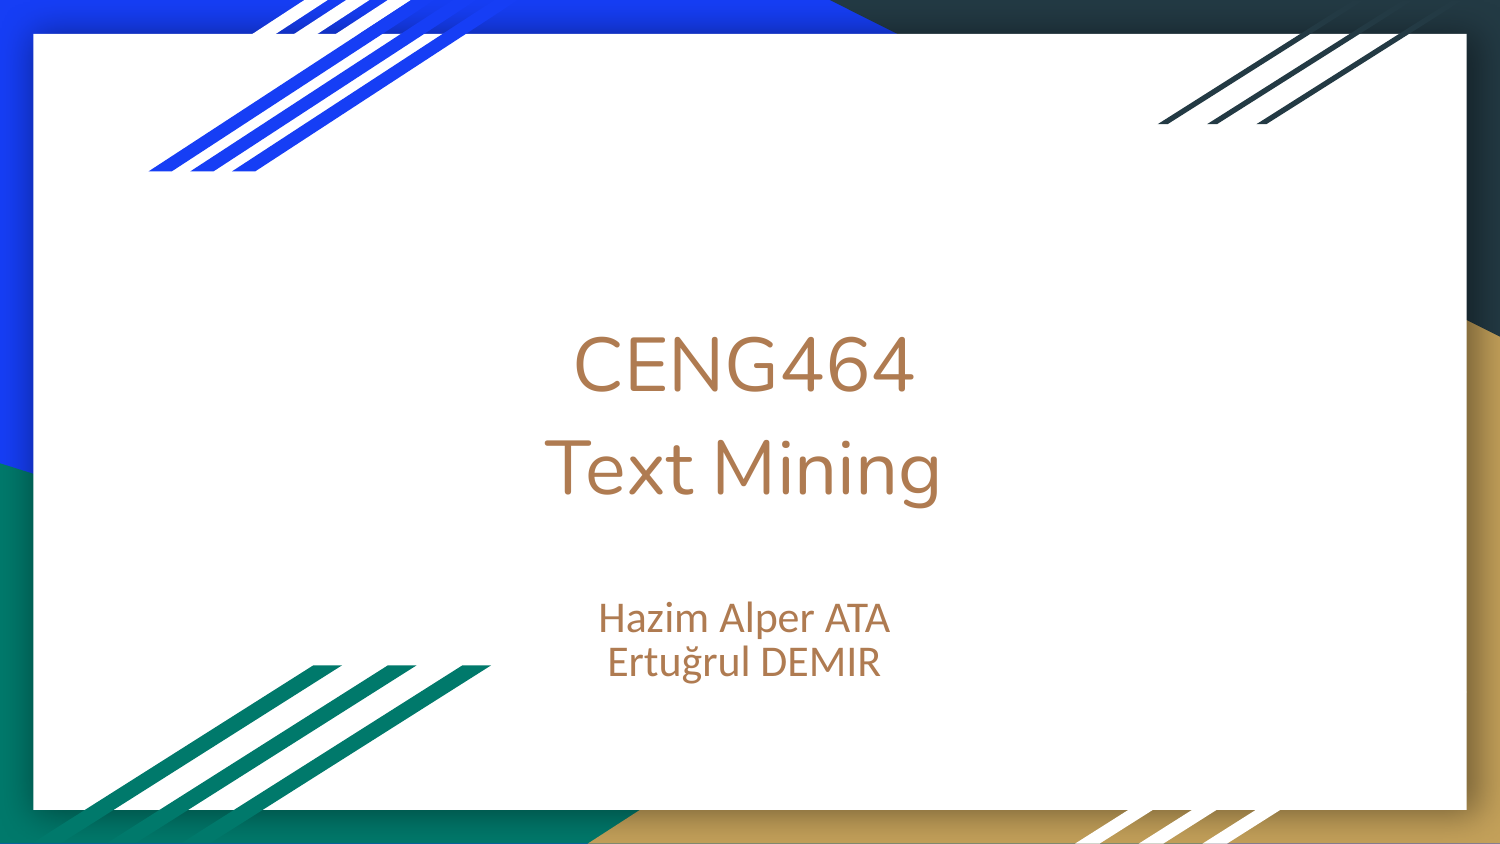

# CENG464 Text Mining
Hazim Alper ATA
Ertuğrul DEMIR